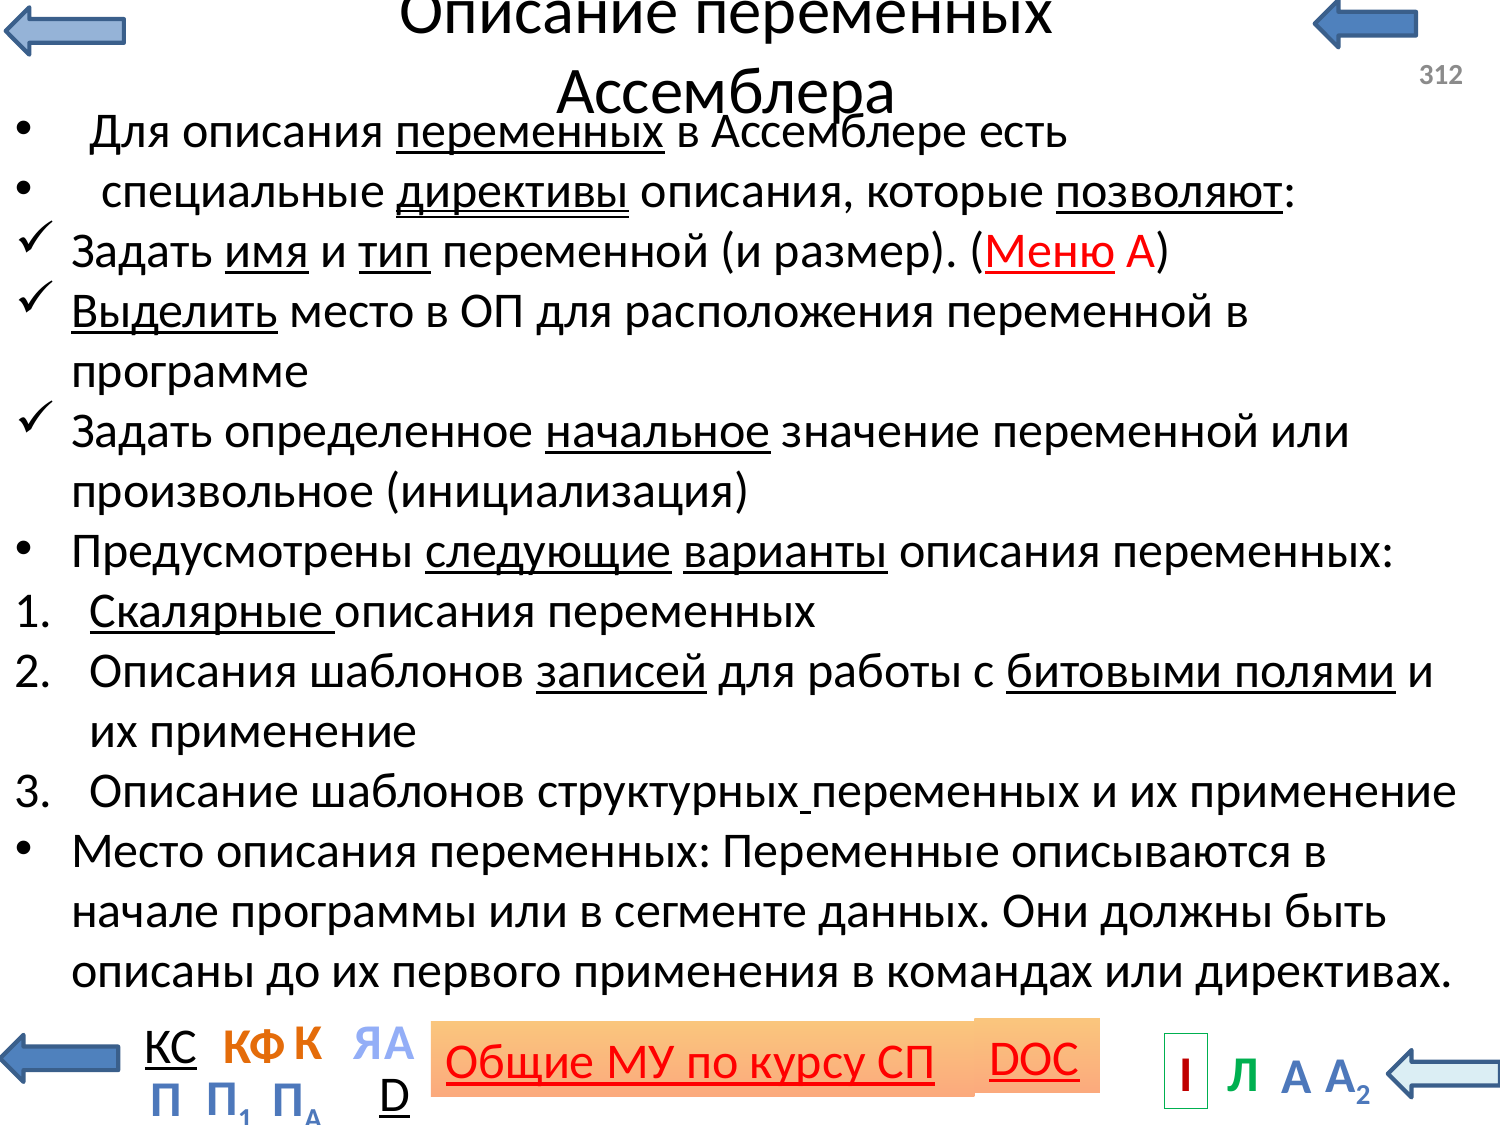

# Описание переменных Ассемблера
312
Для описания переменных в Ассемблере есть
 специальные директивы описания, которые позволяют:
Задать имя и тип переменной (и размер). (Меню А)
Выделить место в ОП для расположения переменной в программе
Задать определенное начальное значение переменной или произвольное (инициализация)
Предусмотрены следующие варианты описания переменных:
Скалярные описания переменных
Описания шаблонов записей для работы с битовыми полями и их применение
Описание шаблонов структурных переменных и их применение
Место описания переменных: Переменные описываются в начале программы или в сегменте данных. Они должны быть описаны до их первого применения в командах или директивах.